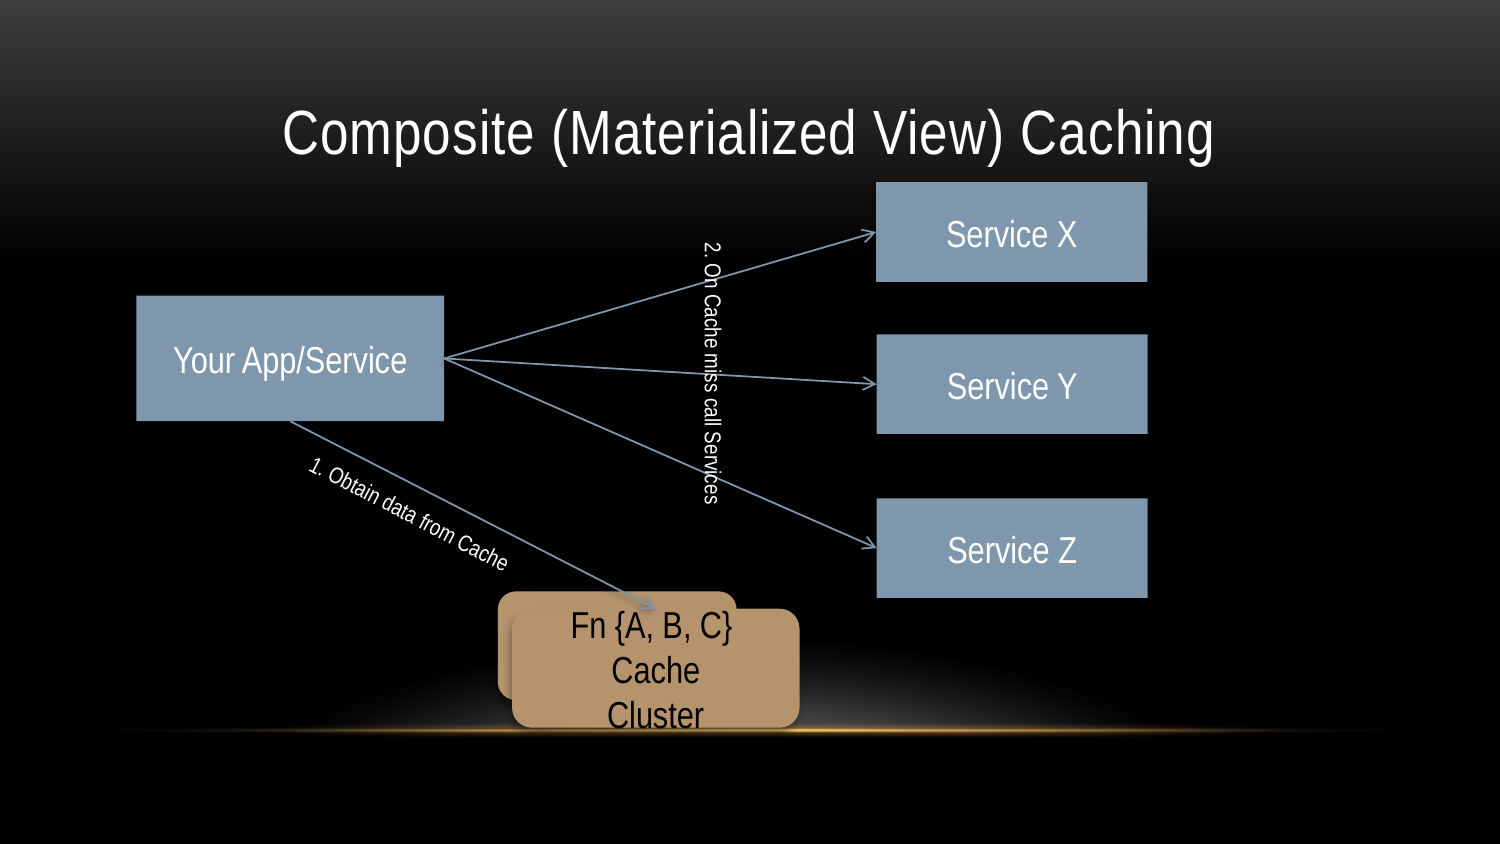

# Composite (Materialized View) Caching
Service X
Your App/Service
Service Y
2. On Cache miss call Services
Service Z
1. Obtain data from Cache
Cache
Cluster
Fn {A, B, C}
Cache
Cluster